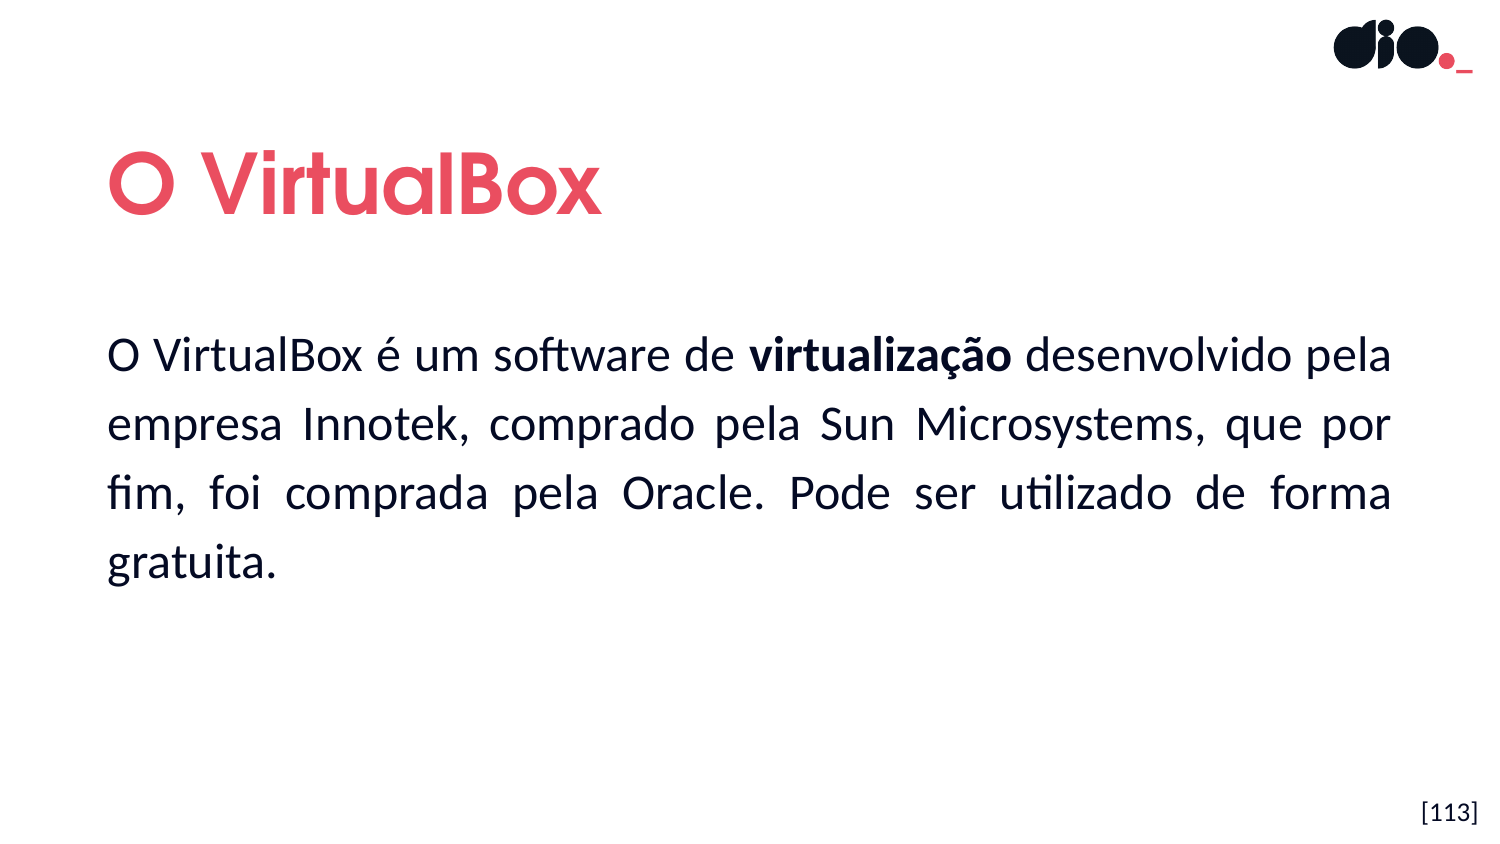

O VirtualBox
O VirtualBox é um software de virtualização desenvolvido pela empresa Innotek, comprado pela Sun Microsystems, que por fim, foi comprada pela Oracle. Pode ser utilizado de forma gratuita.
[113]